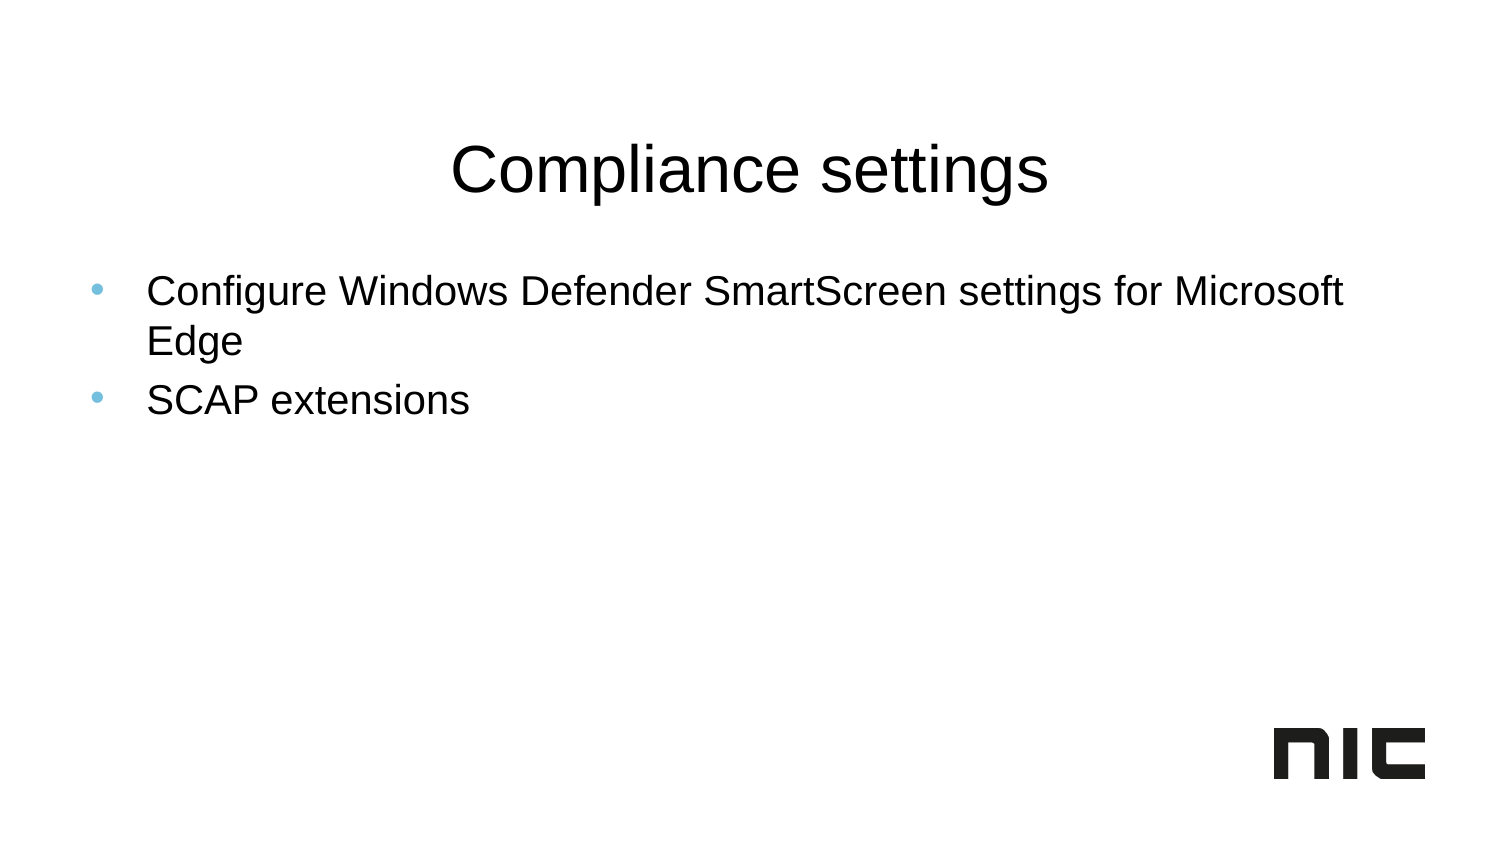

# Compliance settings
Configure Windows Defender SmartScreen settings for Microsoft Edge
SCAP extensions